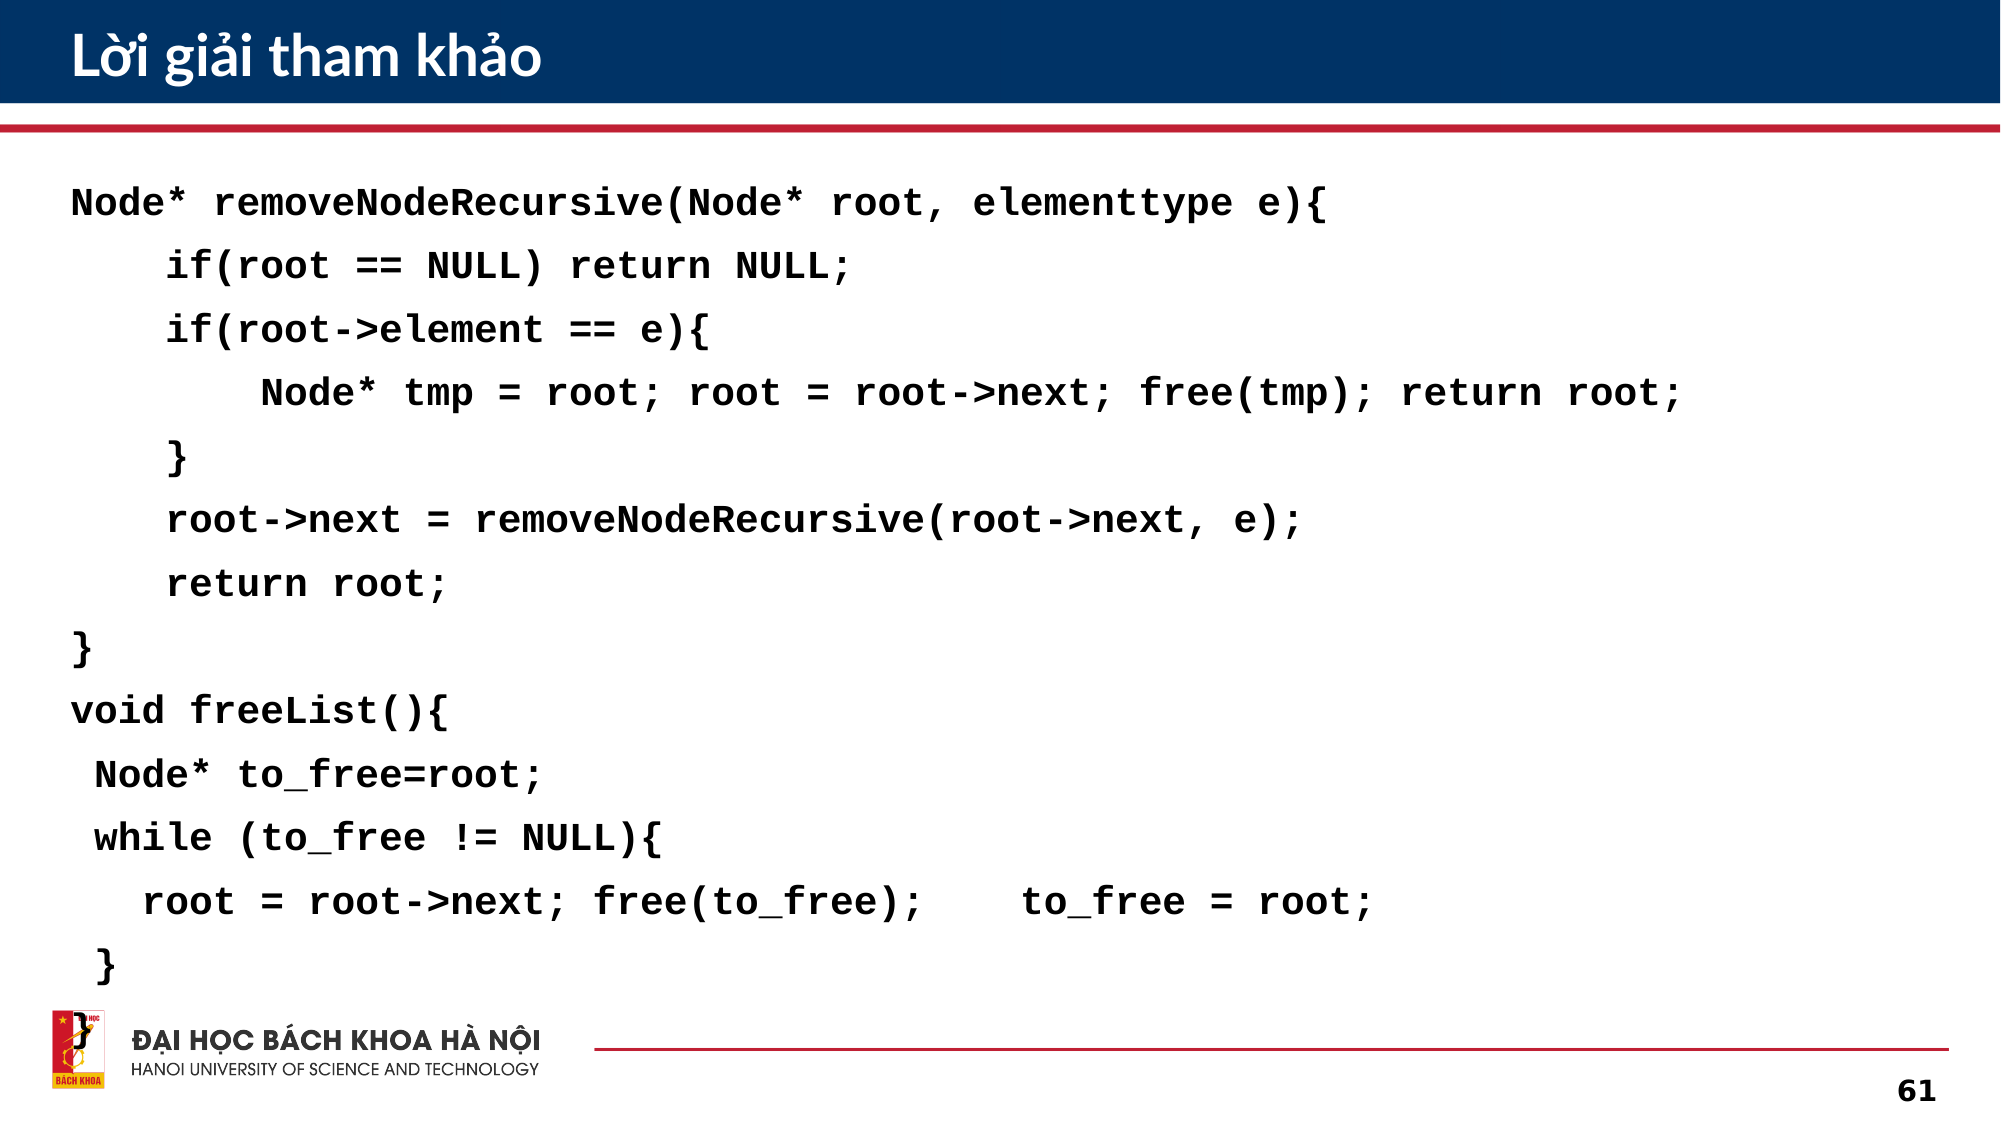

# Lời giải tham khảo
Node* removeNodeRecursive(Node* root, elementtype e){
    if(root == NULL) return NULL;
    if(root->element == e){
        Node* tmp = root; root = root->next; free(tmp); return root;
    }
    root->next = removeNodeRecursive(root->next, e);
    return root;
}
void freeList(){
 Node* to_free=root;
 while (to_free != NULL){
   root = root->next; free(to_free);    to_free = root;
 }
}
61